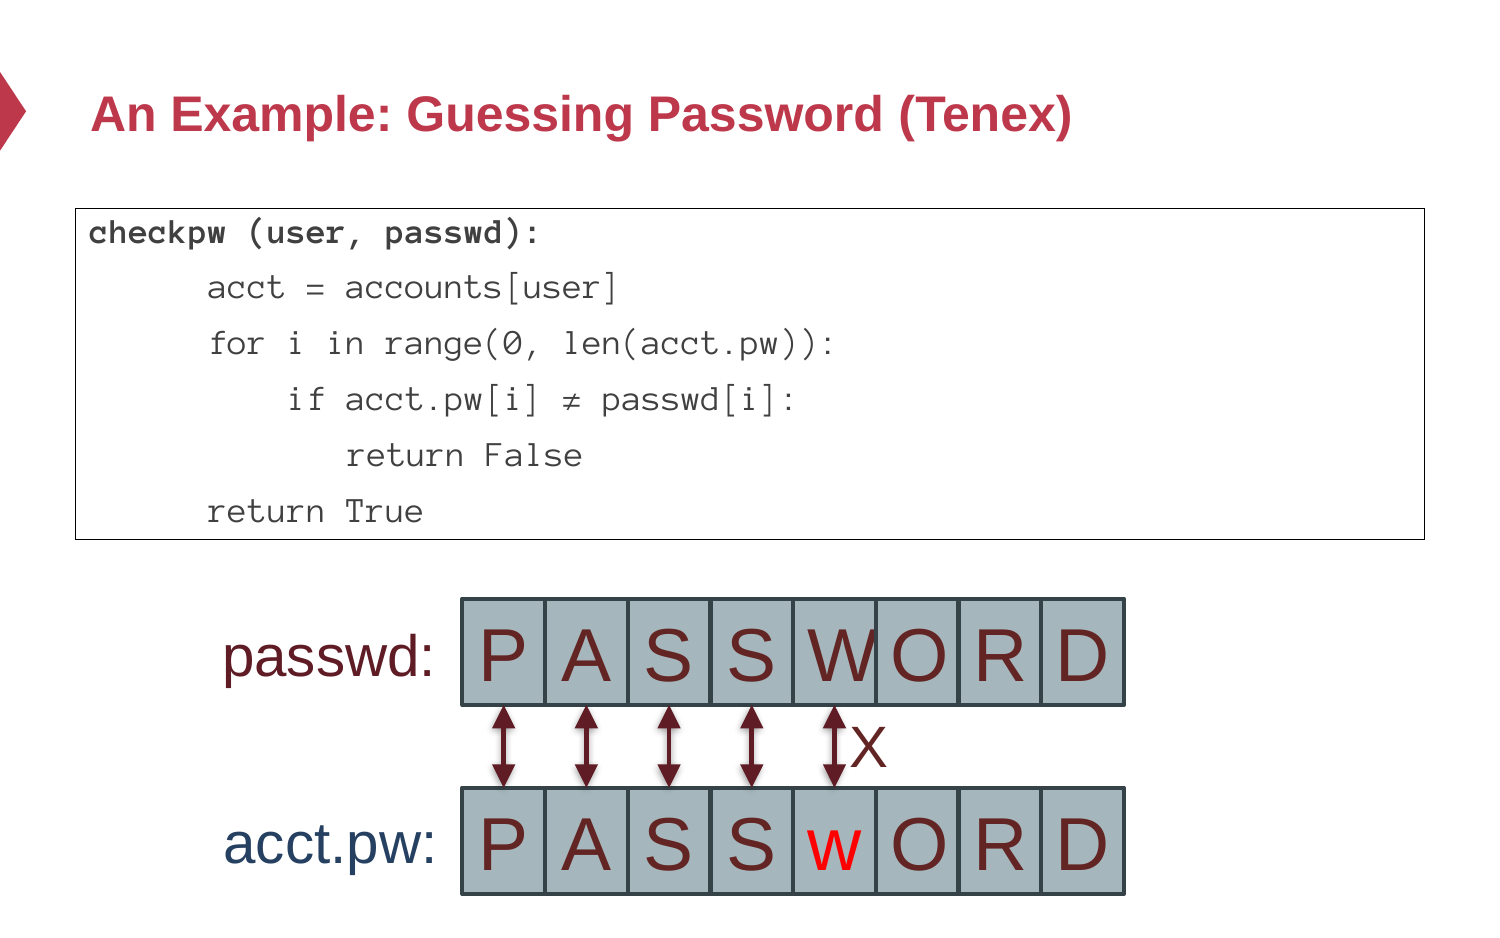

# An Example: Guessing Password (Tenex)
checkpw (user, passwd):
      acct = accounts[user]
      for i in range(0, len(acct.pw)):
          if acct.pw[i] ≠ passwd[i]:
          	return False
      return True
P
A
S
S
W
O
R
D
passwd:
X
P
A
S
S
w
O
R
D
acct.pw: